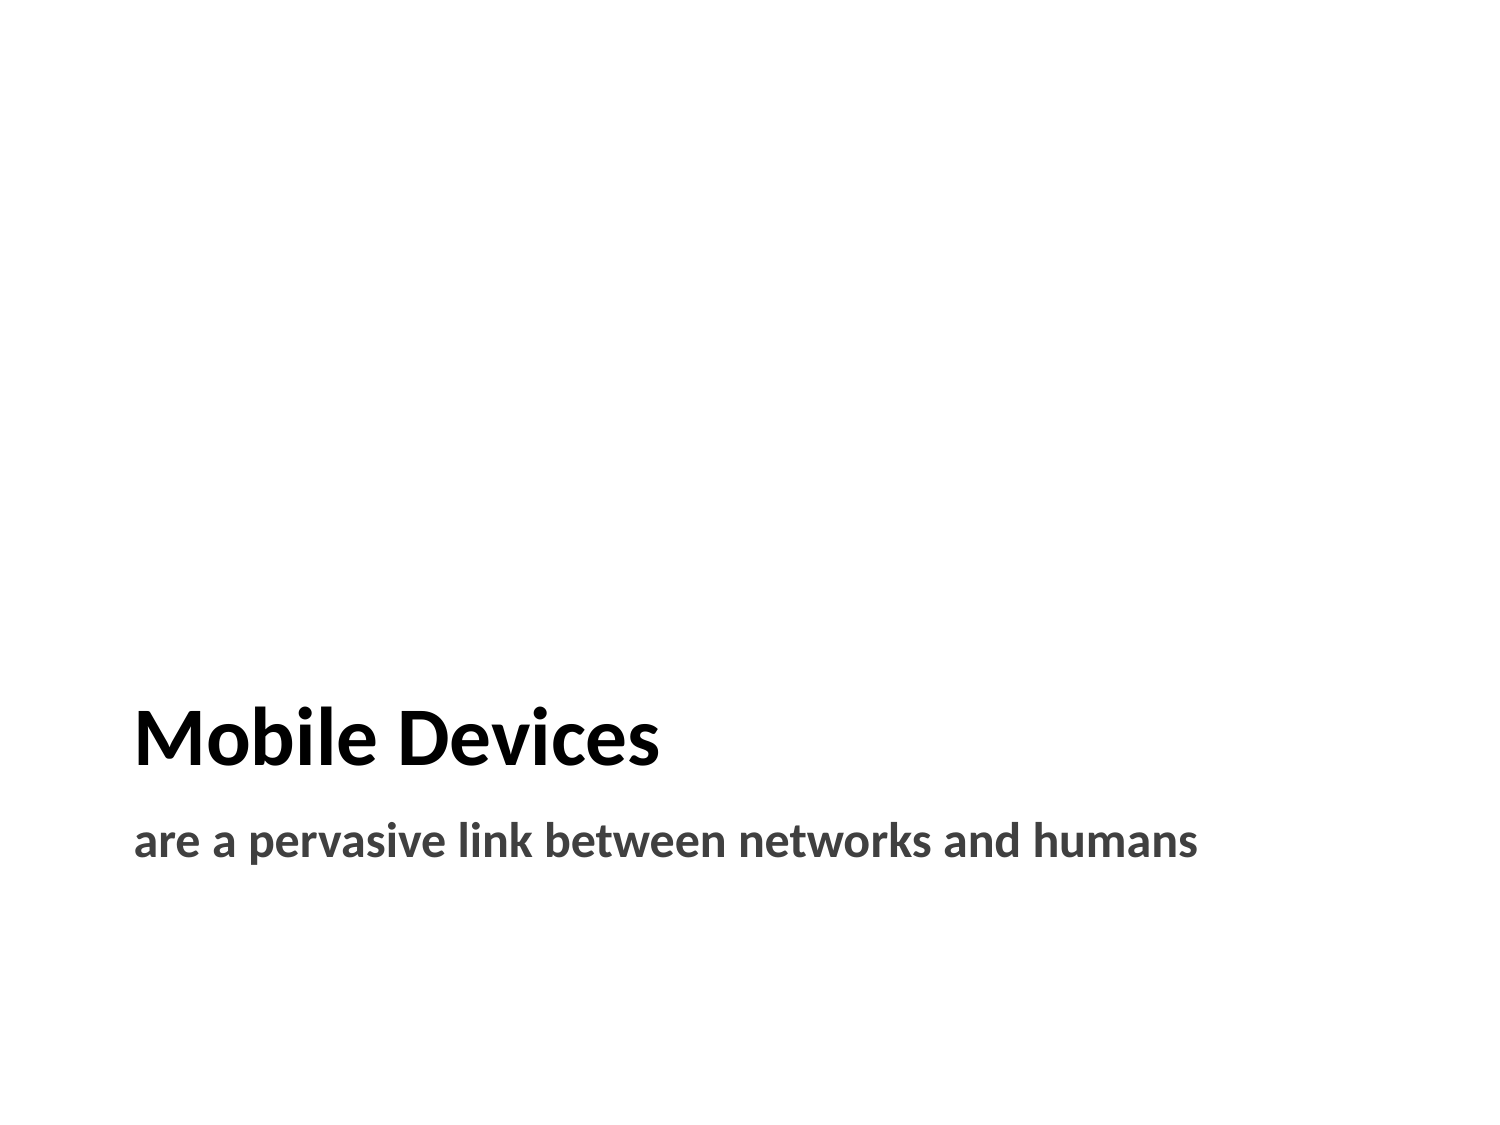

# Mobile Devices
are a pervasive link between networks and humans